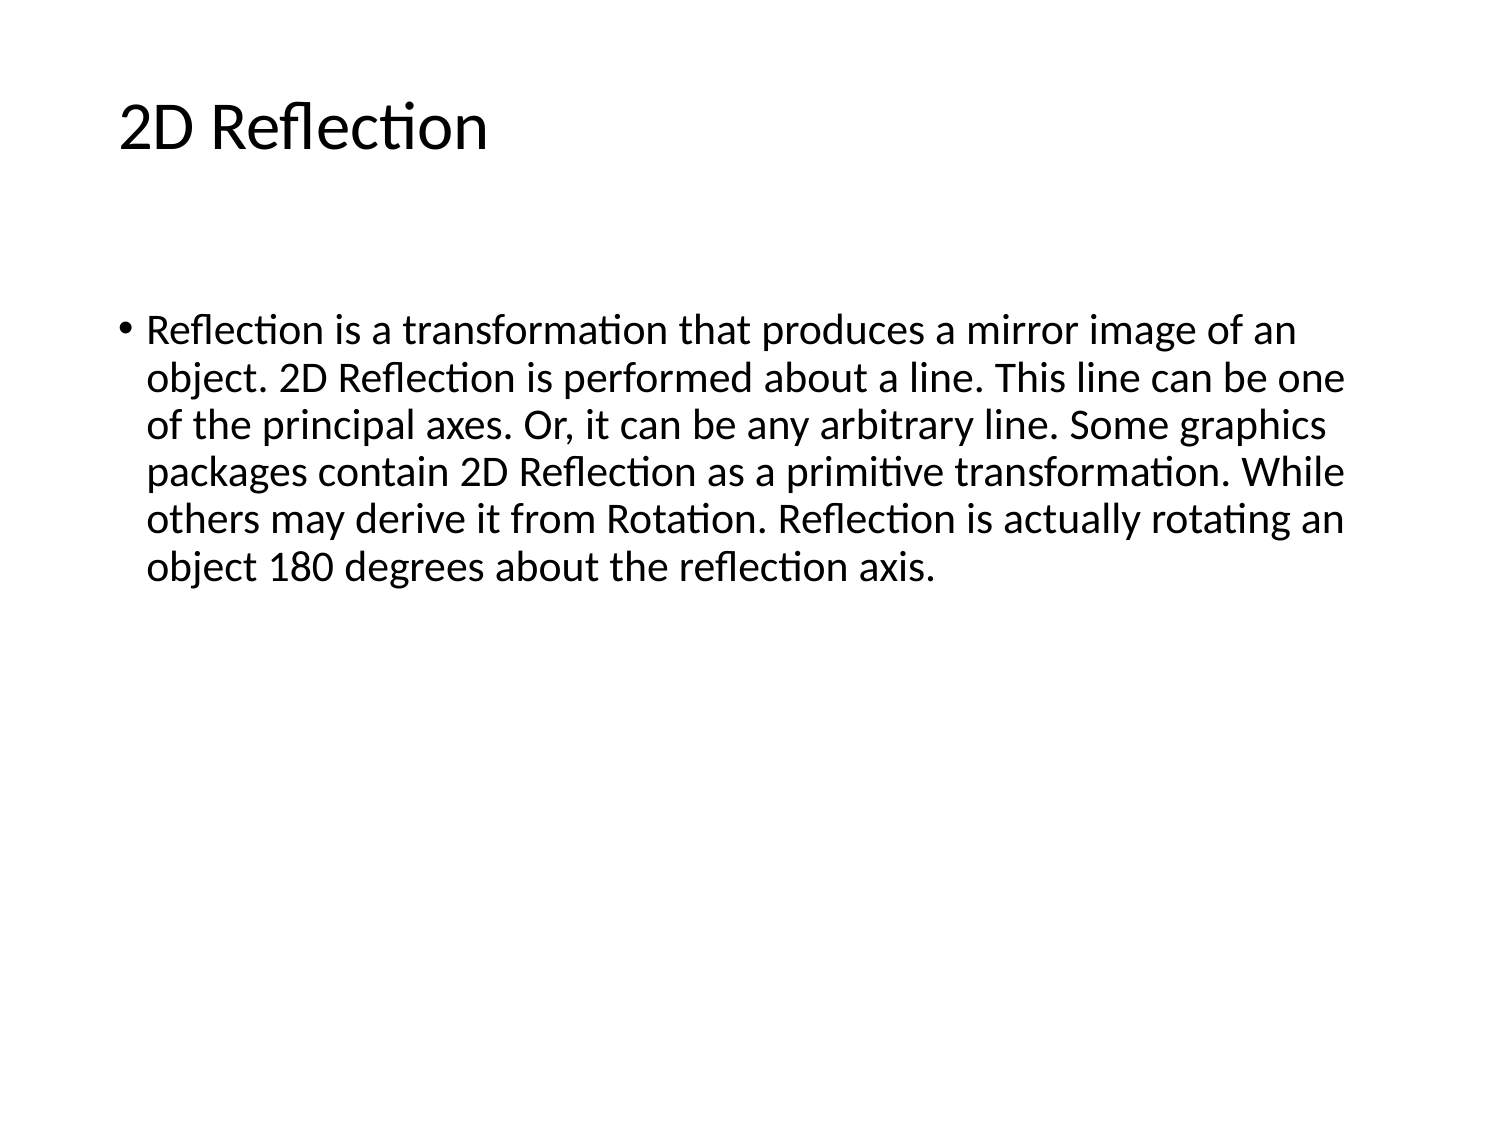

# 2D Reflection
Reflection is a transformation that produces a mirror image of an object. 2D Reflection is performed about a line. This line can be one of the principal axes. Or, it can be any arbitrary line. Some graphics packages contain 2D Reflection as a primitive transformation. While others may derive it from Rotation. Reflection is actually rotating an object 180 degrees about the reflection axis.